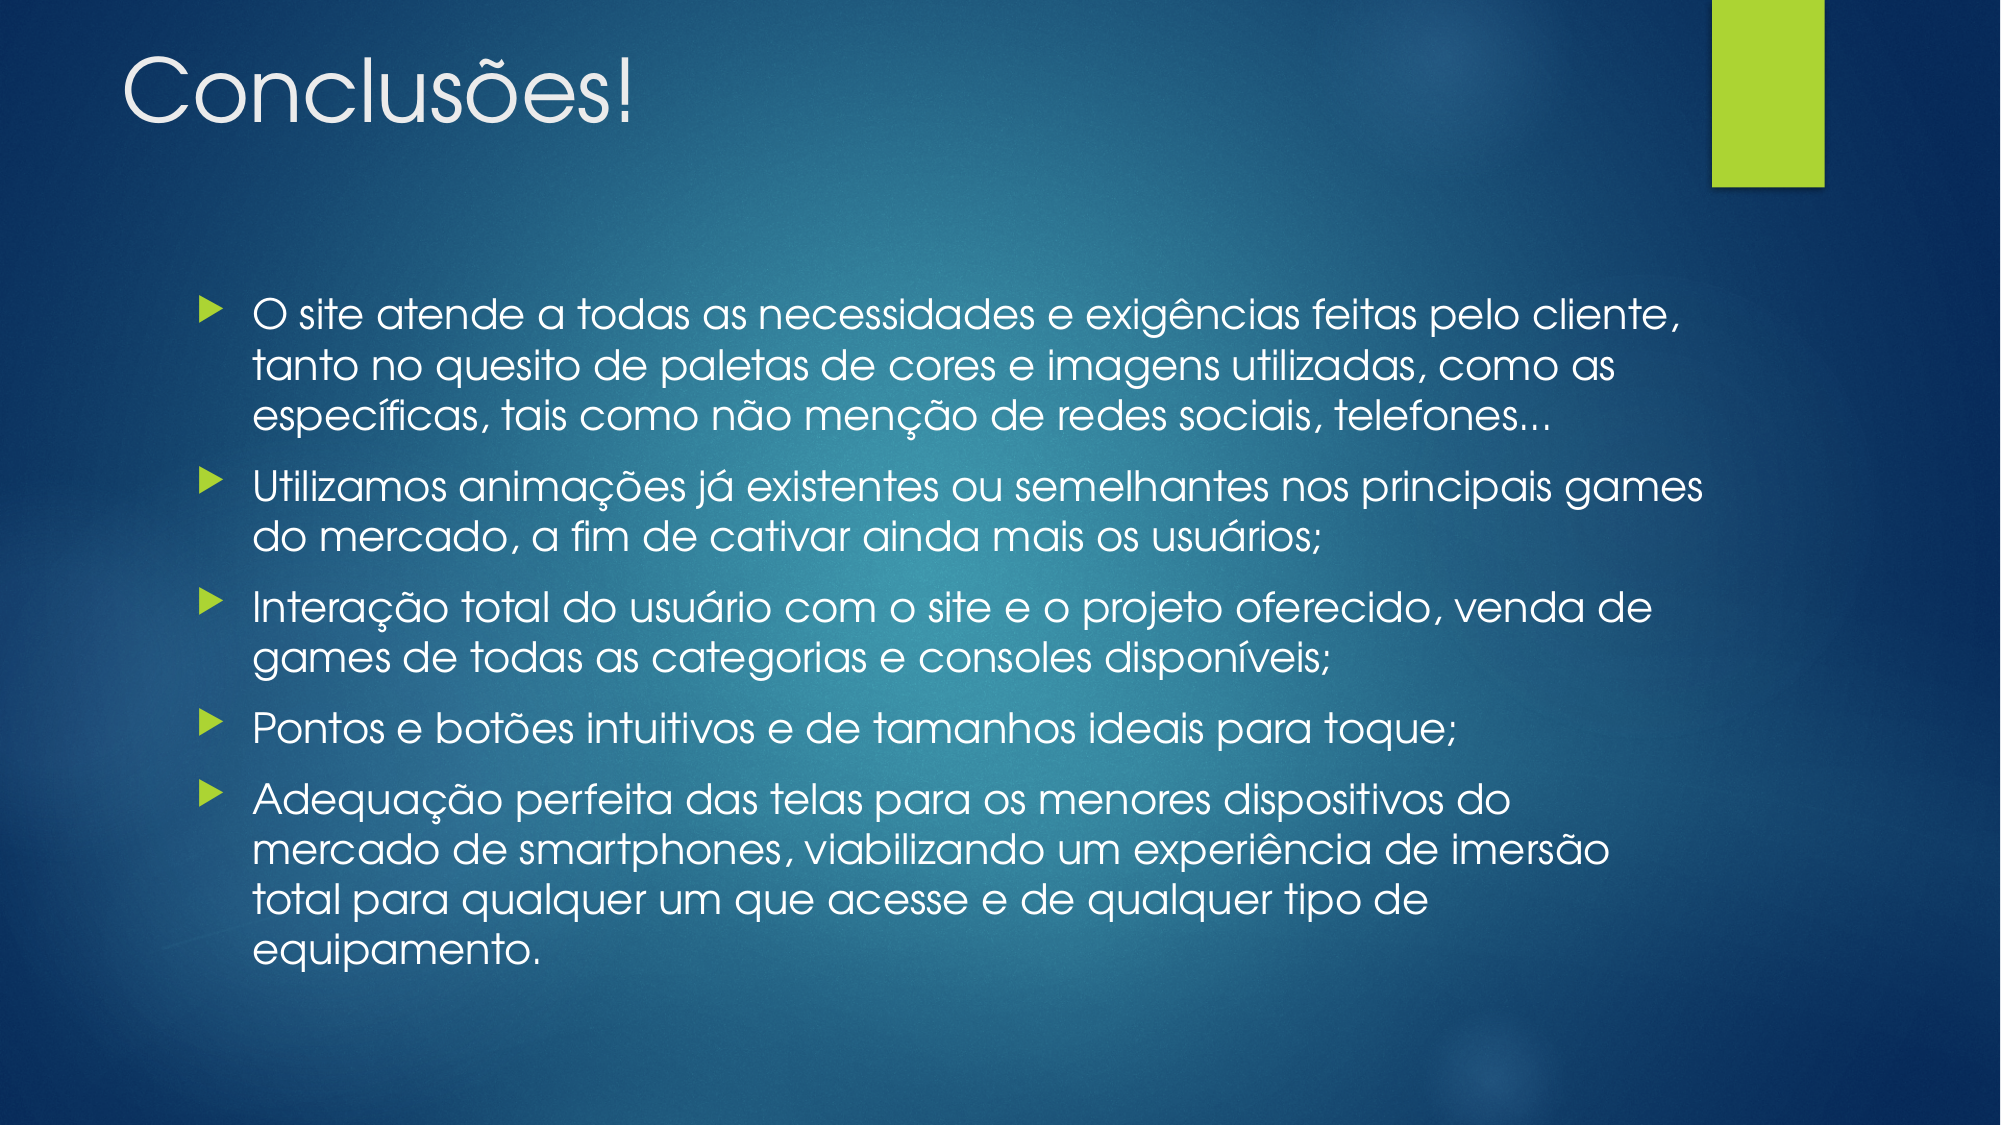

# Conclusões!
O site atende a todas as necessidades e exigências feitas pelo cliente, tanto no quesito de paletas de cores e imagens utilizadas, como as específicas, tais como não menção de redes sociais, telefones...
Utilizamos animações já existentes ou semelhantes nos principais games do mercado, a fim de cativar ainda mais os usuários;
Interação total do usuário com o site e o projeto oferecido, venda de games de todas as categorias e consoles disponíveis;
Pontos e botões intuitivos e de tamanhos ideais para toque;
Adequação perfeita das telas para os menores dispositivos do mercado de smartphones, viabilizando um experiência de imersão total para qualquer um que acesse e de qualquer tipo de equipamento.